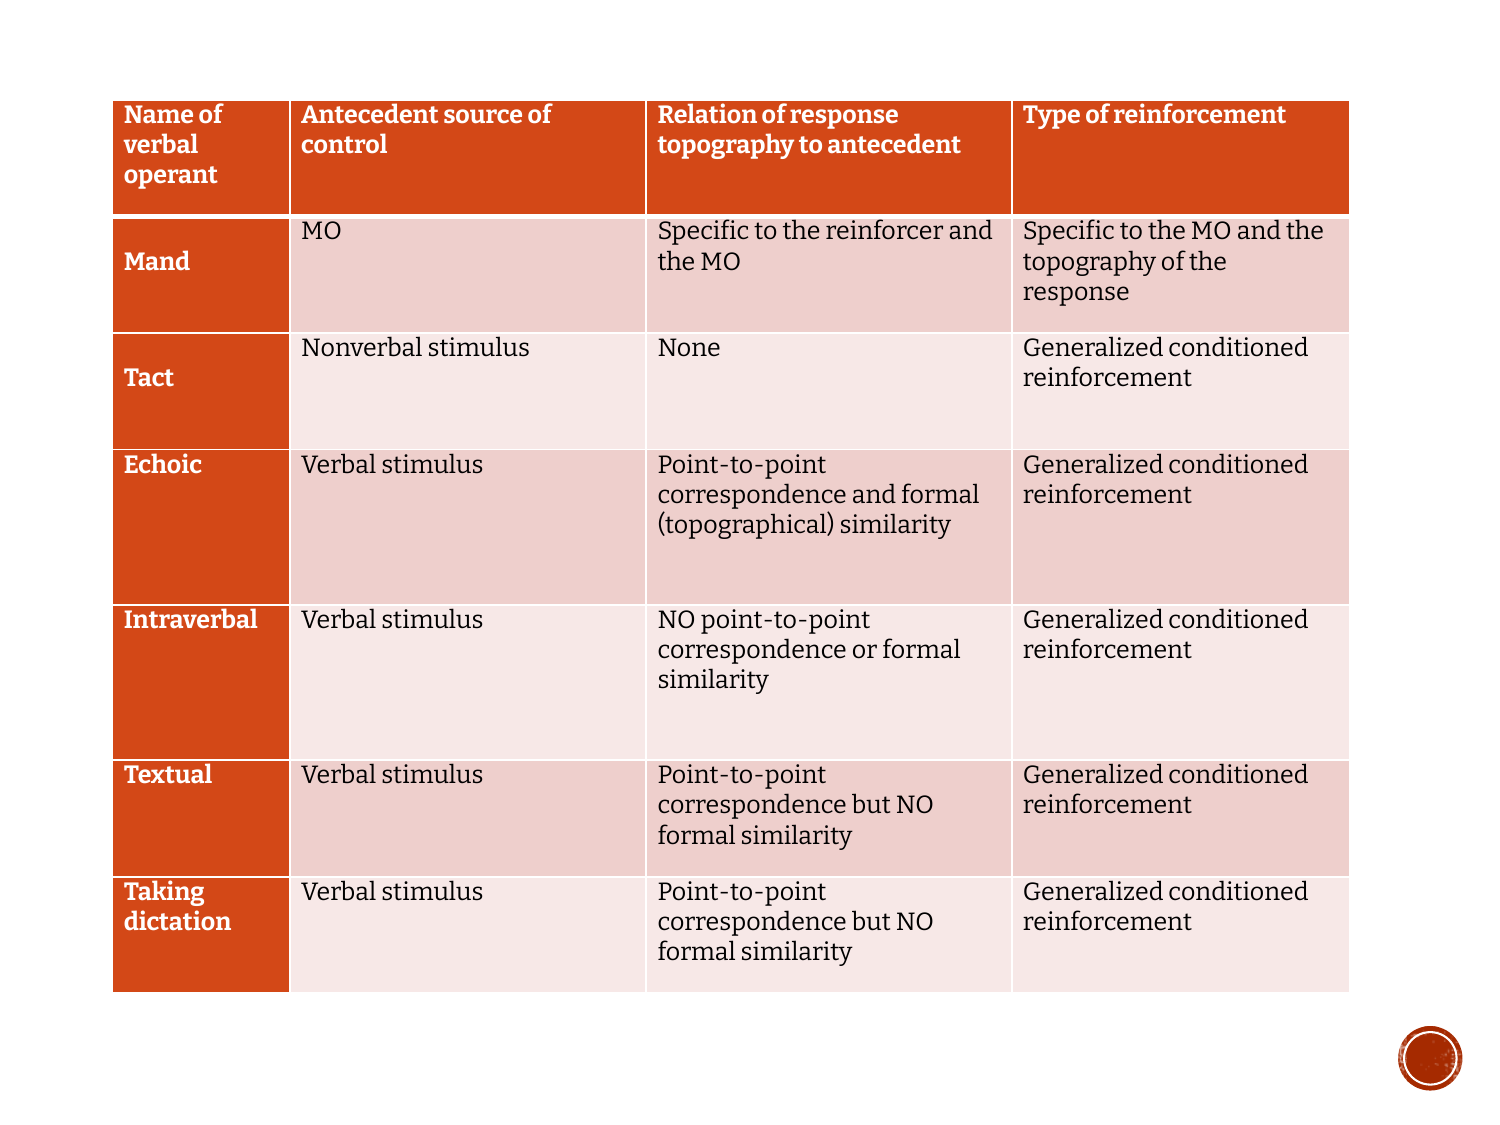

| Name of verbal operant | Antecedent source of control | Relation of response topography to antecedent | Type of reinforcement |
| --- | --- | --- | --- |
| Mand | MO | Specific to the reinforcer and the MO | Specific to the MO and the topography of the response |
| Tact | Nonverbal stimulus | None | Generalized conditioned reinforcement |
| Echoic | Verbal stimulus | Point-to-point correspondence and formal (topographical) similarity | Generalized conditioned reinforcement |
| Intraverbal | Verbal stimulus | NO point-to-point correspondence or formal similarity | Generalized conditioned reinforcement |
| Textual | Verbal stimulus | Point-to-point correspondence but NO formal similarity | Generalized conditioned reinforcement |
| Taking dictation | Verbal stimulus | Point-to-point correspondence but NO formal similarity | Generalized conditioned reinforcement |